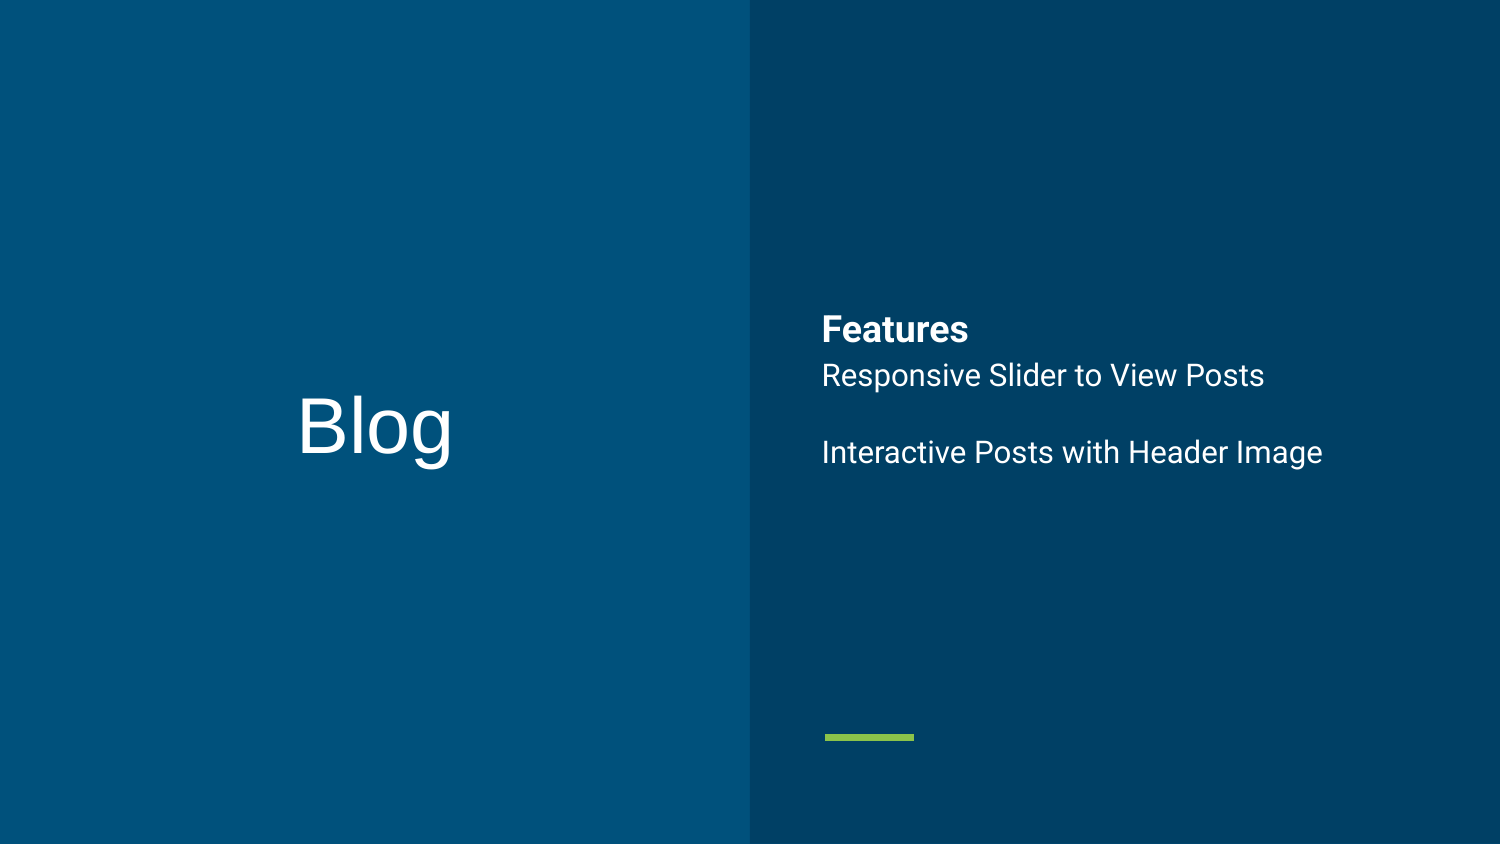

Features
Responsive Slider to View Posts
Interactive Posts with Header Image

# Blog